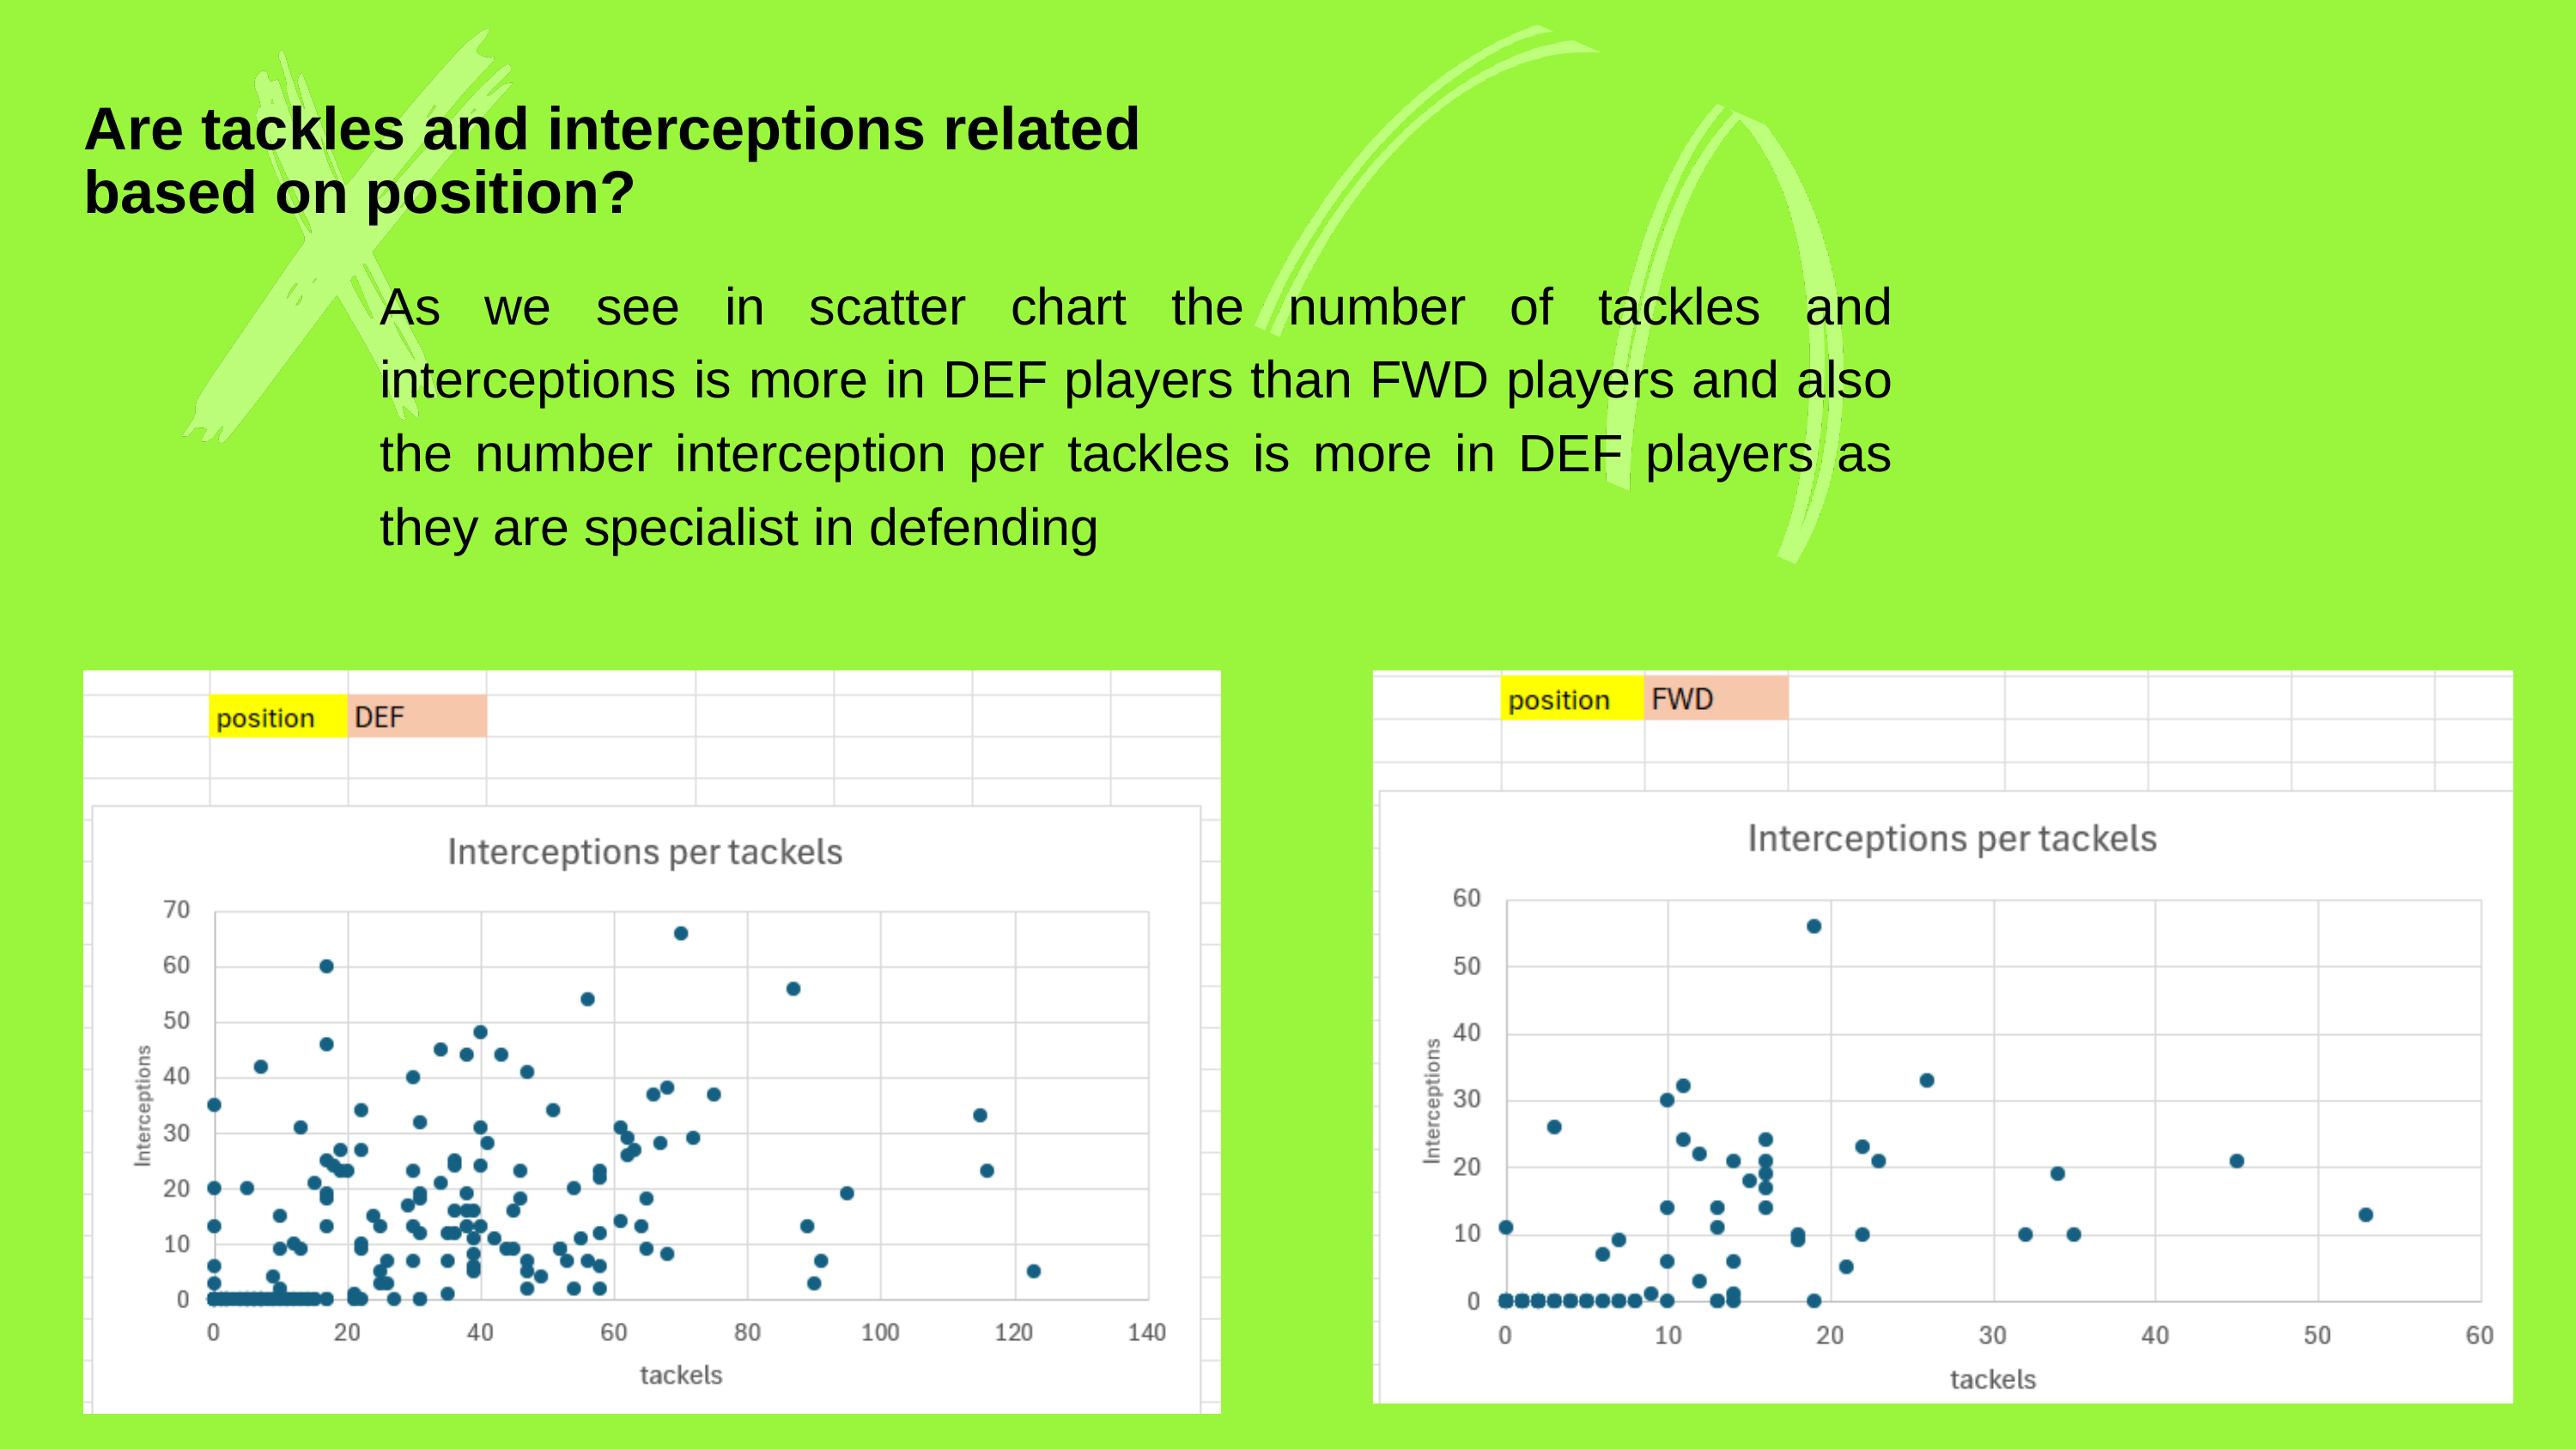

Are tackles and interceptions related based on position?

As we see in scatter chart the number of tackles and interceptions is more in DEF players than FWD players and also the number interception per tackles is more in DEF players as they are specialist in defending